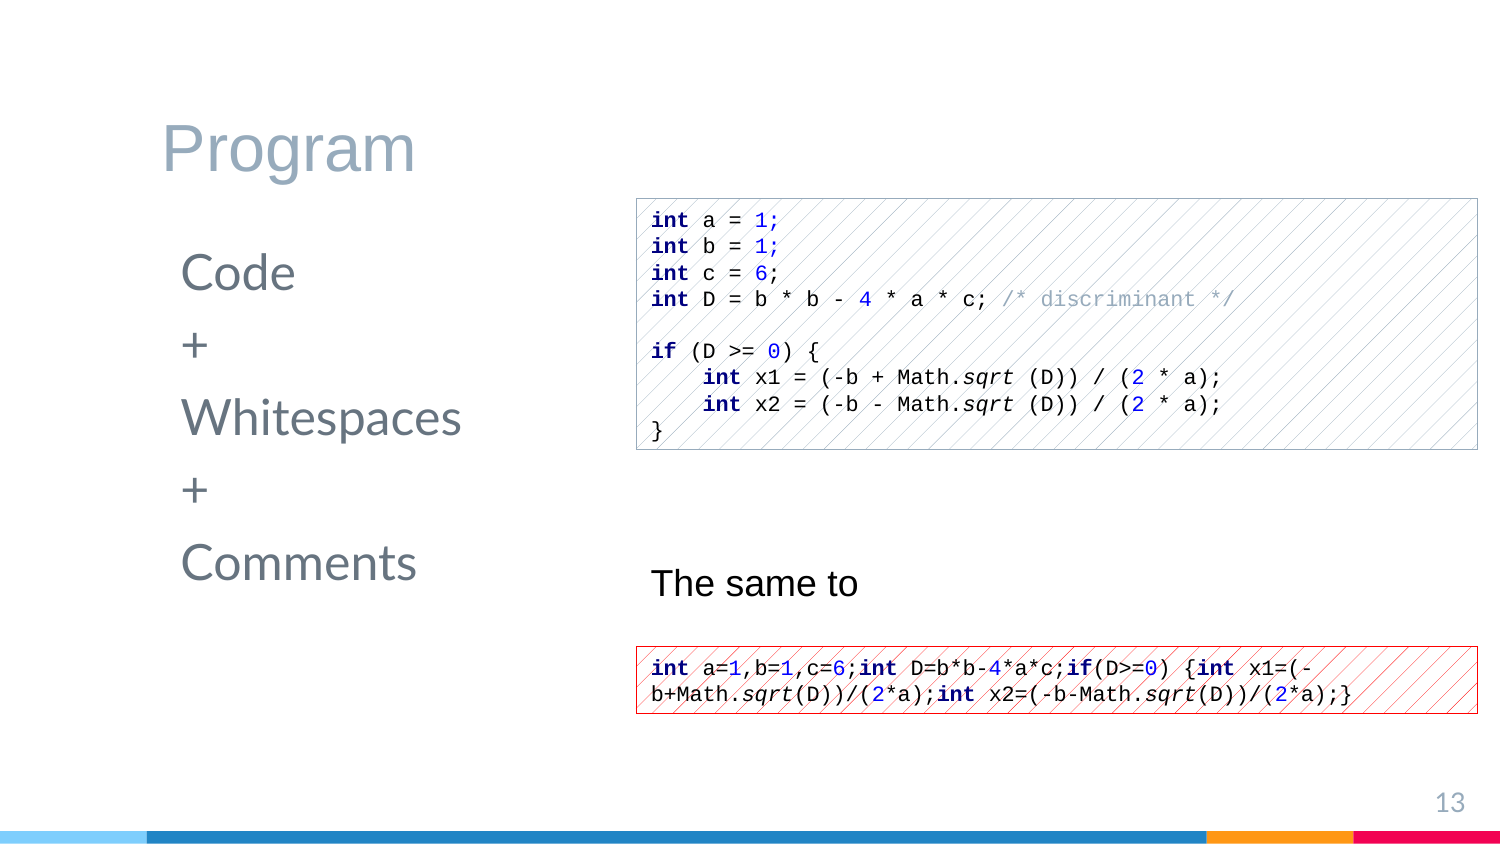

# Program
int a = 1;
int b = 1;
int c = 6;
int D = b * b - 4 * a * c; /* discriminant */
if (D >= 0) {
    int x1 = (-b + Math.sqrt (D)) / (2 * a);
    int x2 = (-b - Math.sqrt (D)) / (2 * a);
}
Code
+
Whitespaces
+
Comments
The same to
int a=1,b=1,c=6;int D=b*b-4*a*c;if(D>=0) {int x1=(-b+Math.sqrt(D))/(2*a);int x2=(-b-Math.sqrt(D))/(2*a);}
13